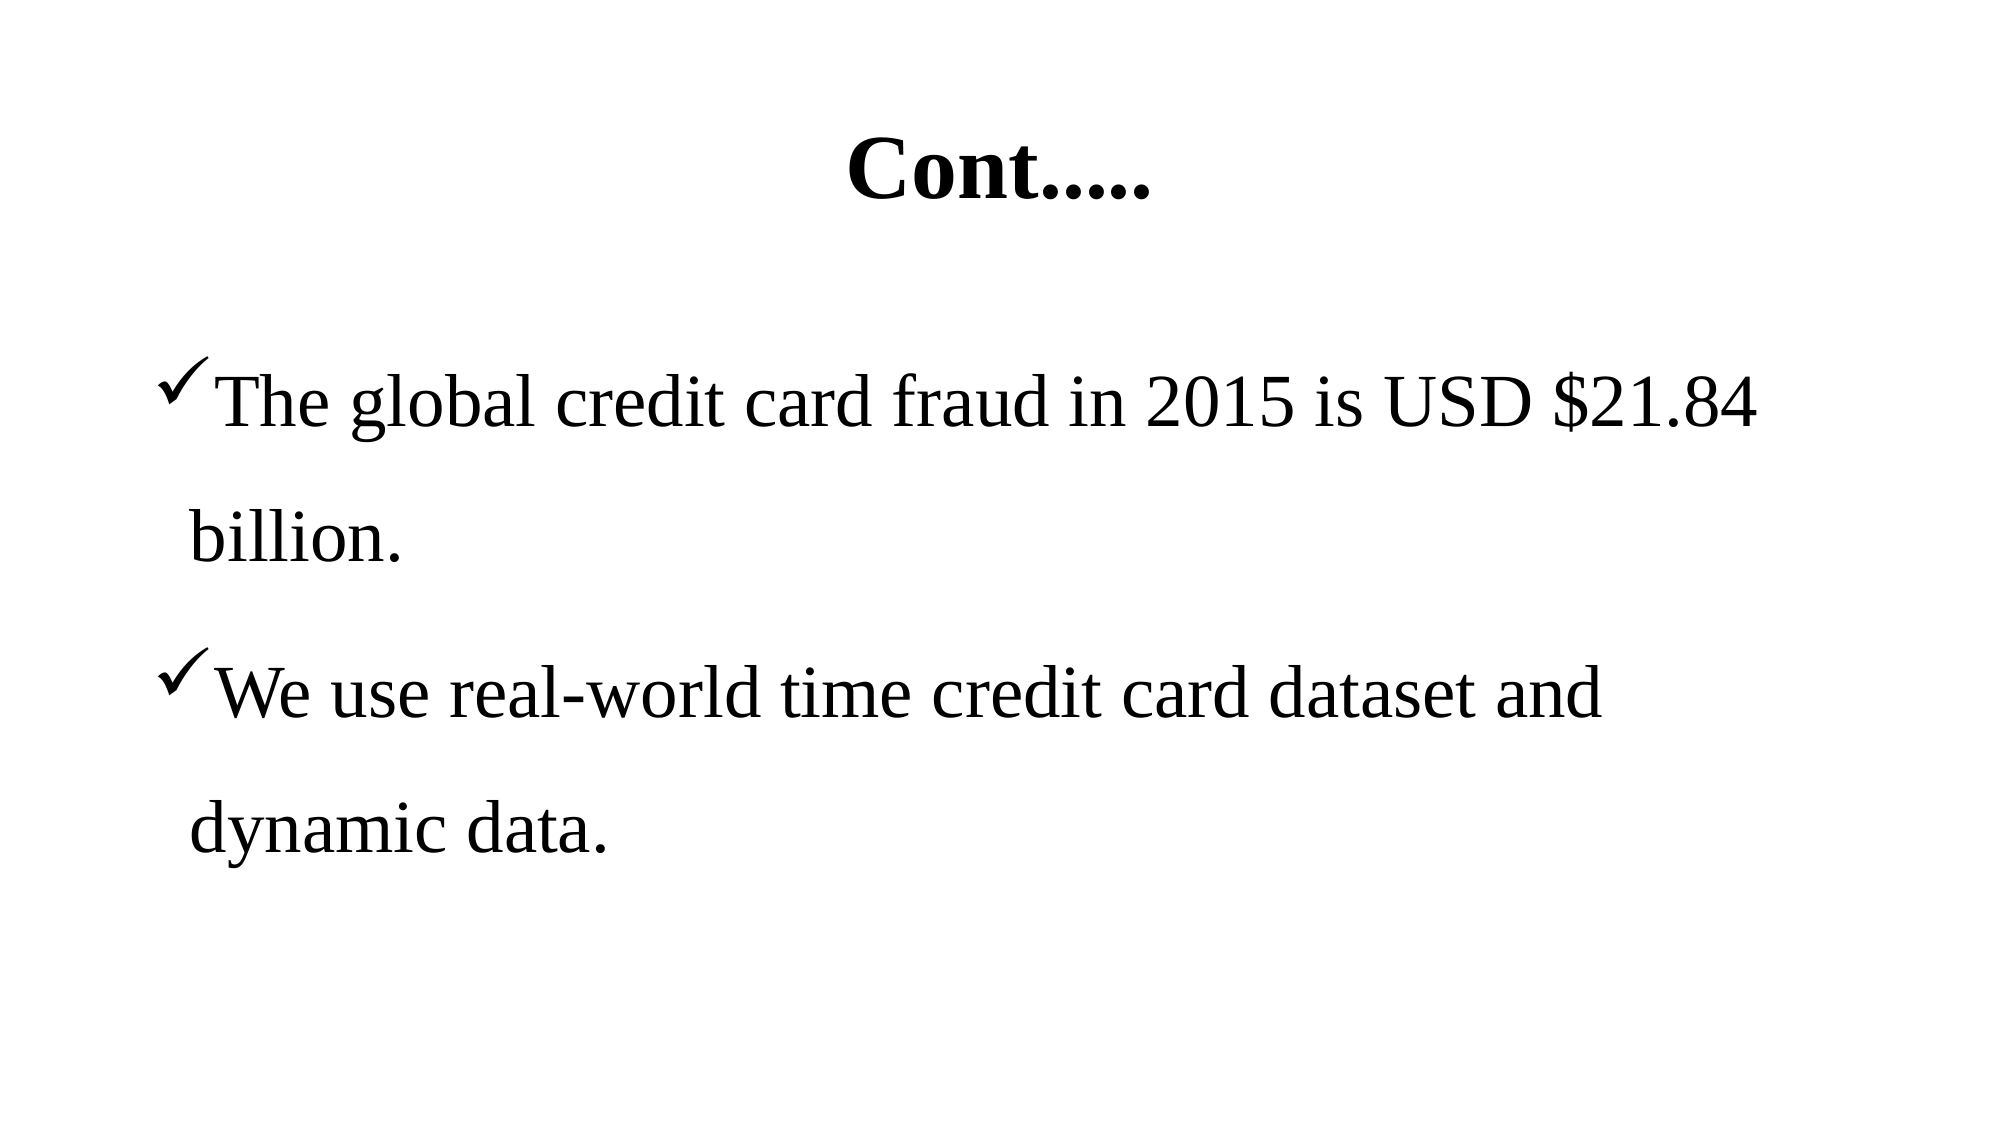

# Cont.....
The global credit card fraud in 2015 is USD $21.84 billion.
We use real-world time credit card dataset and dynamic data.